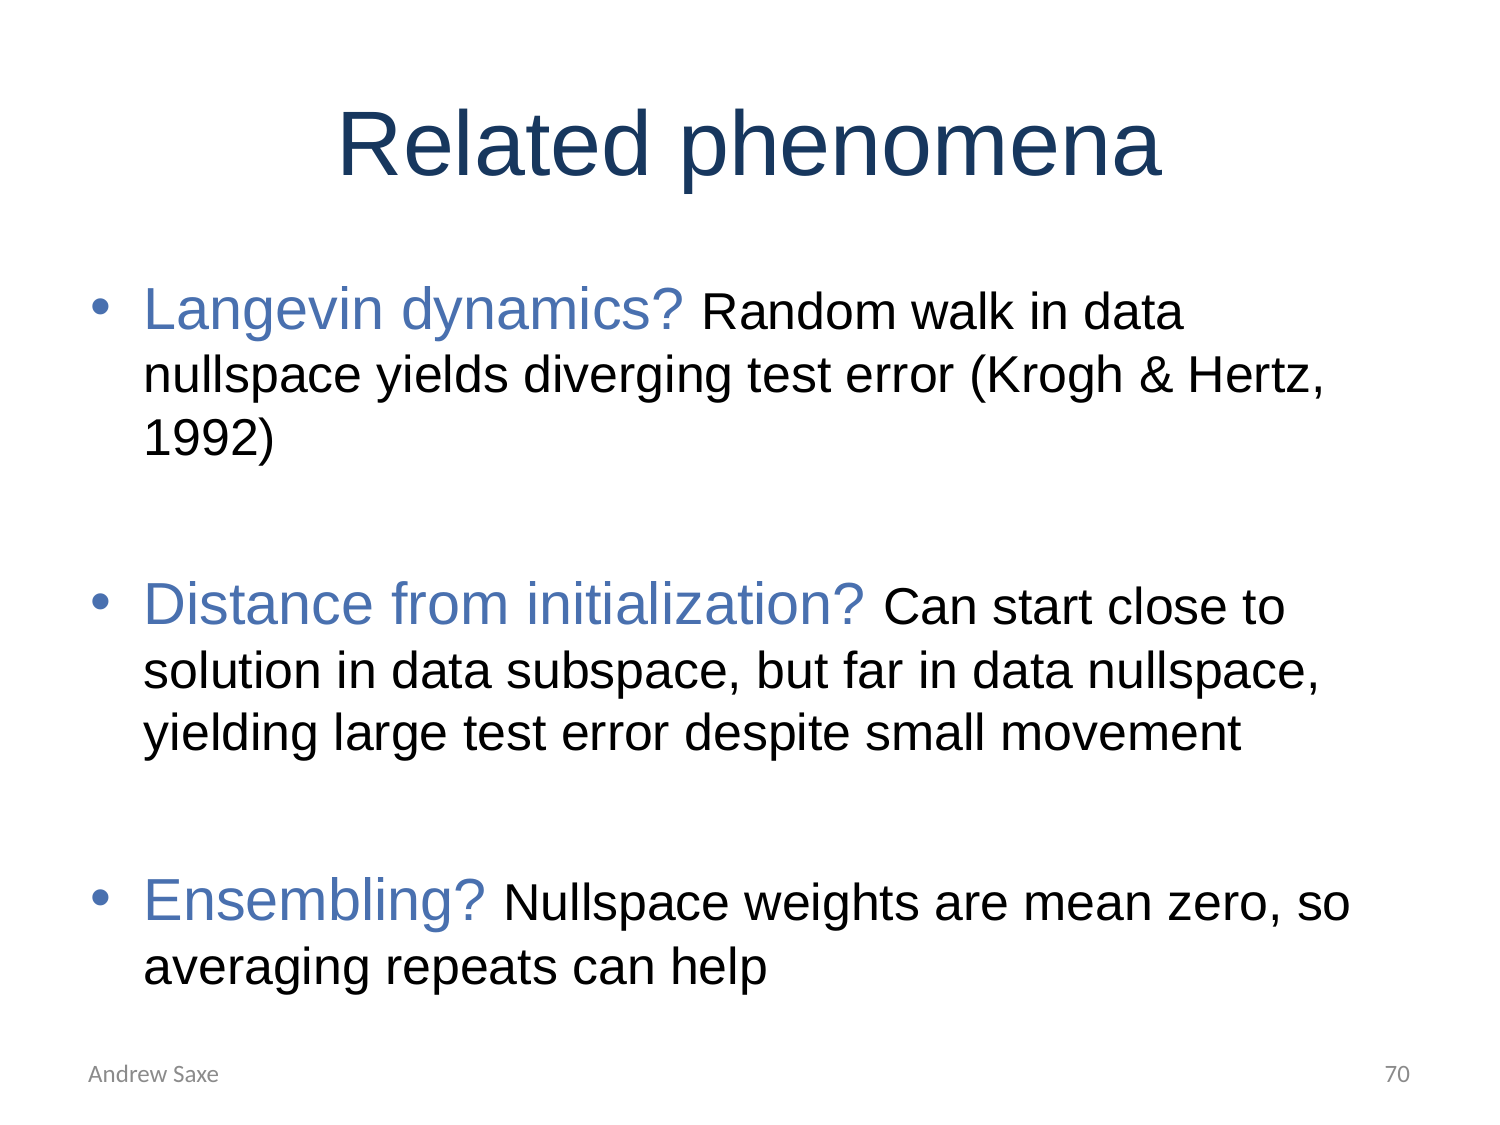

# Related phenomena
Langevin dynamics? Random walk in data nullspace yields diverging test error (Krogh & Hertz, 1992)

Distance from initialization? Can start close to solution in data subspace, but far in data nullspace, yielding large test error despite small movement

Ensembling? Nullspace weights are mean zero, so averaging repeats can help
Andrew Saxe
70